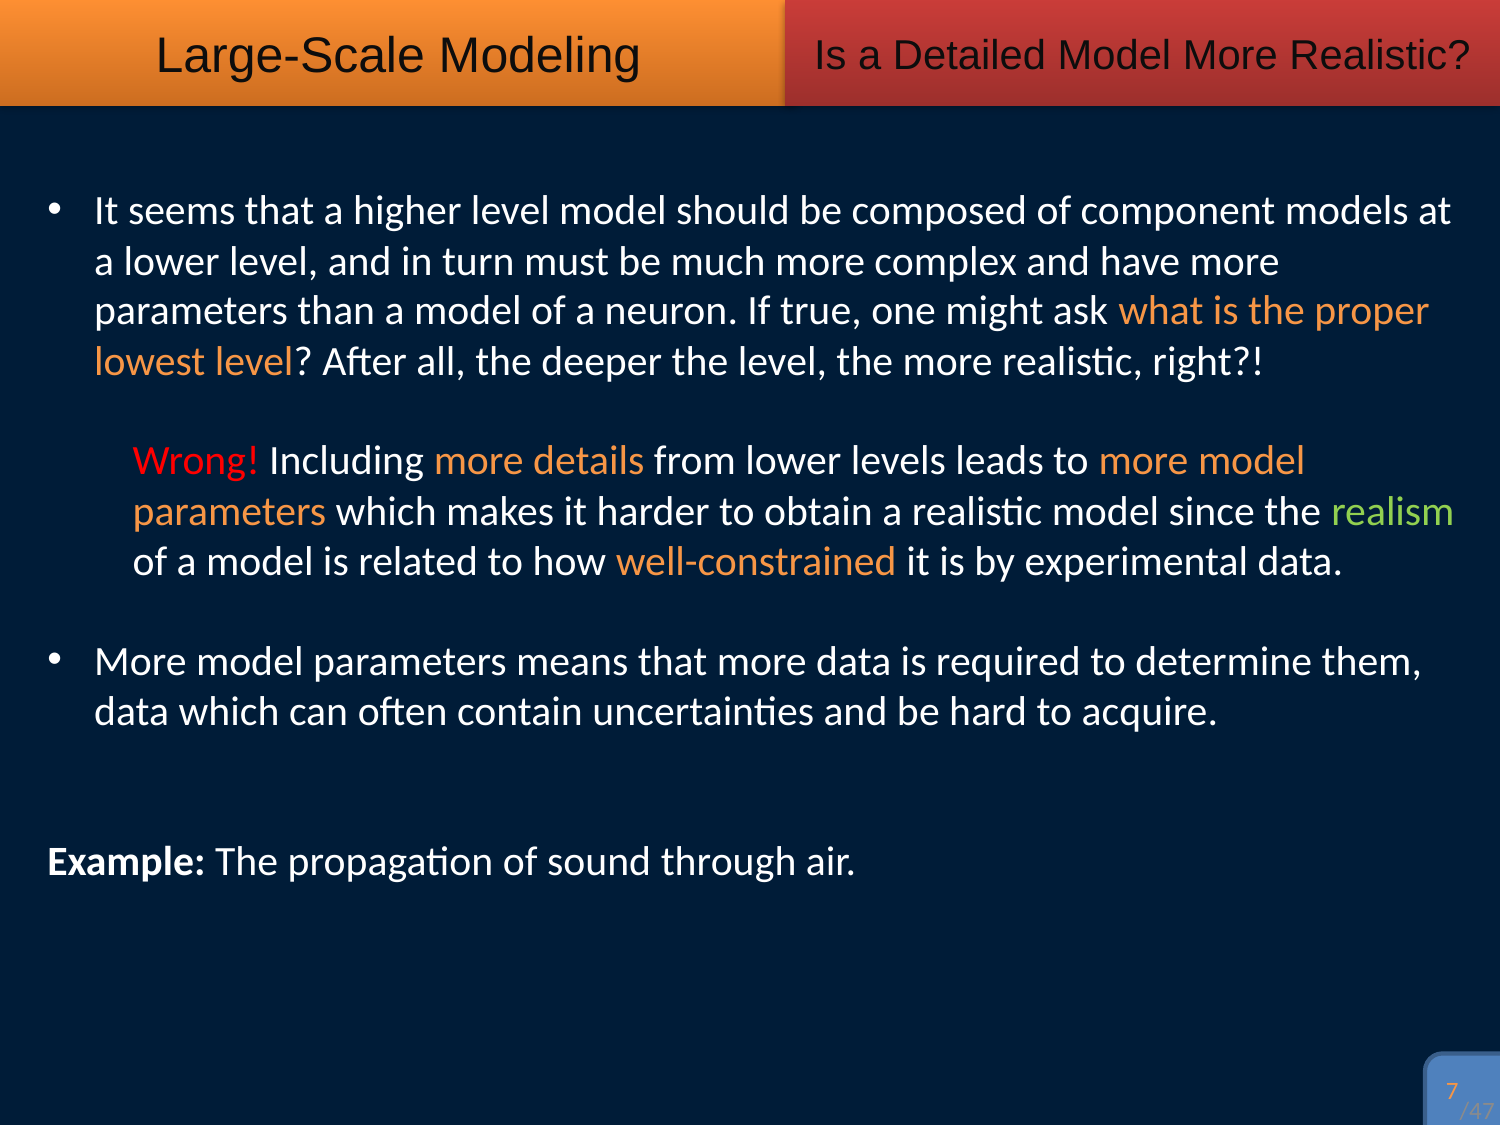

Large-Scale Modeling
Is a Detailed Model More Realistic?
It seems that a higher level model should be composed of component models at a lower level, and in turn must be much more complex and have more parameters than a model of a neuron. If true, one might ask what is the proper lowest level? After all, the deeper the level, the more realistic, right?!

Wrong! Including more details from lower levels leads to more model parameters which makes it harder to obtain a realistic model since the realism of a model is related to how well-constrained it is by experimental data.

More model parameters means that more data is required to determine them, data which can often contain uncertainties and be hard to acquire.

Example: The propagation of sound through air.

7
/47